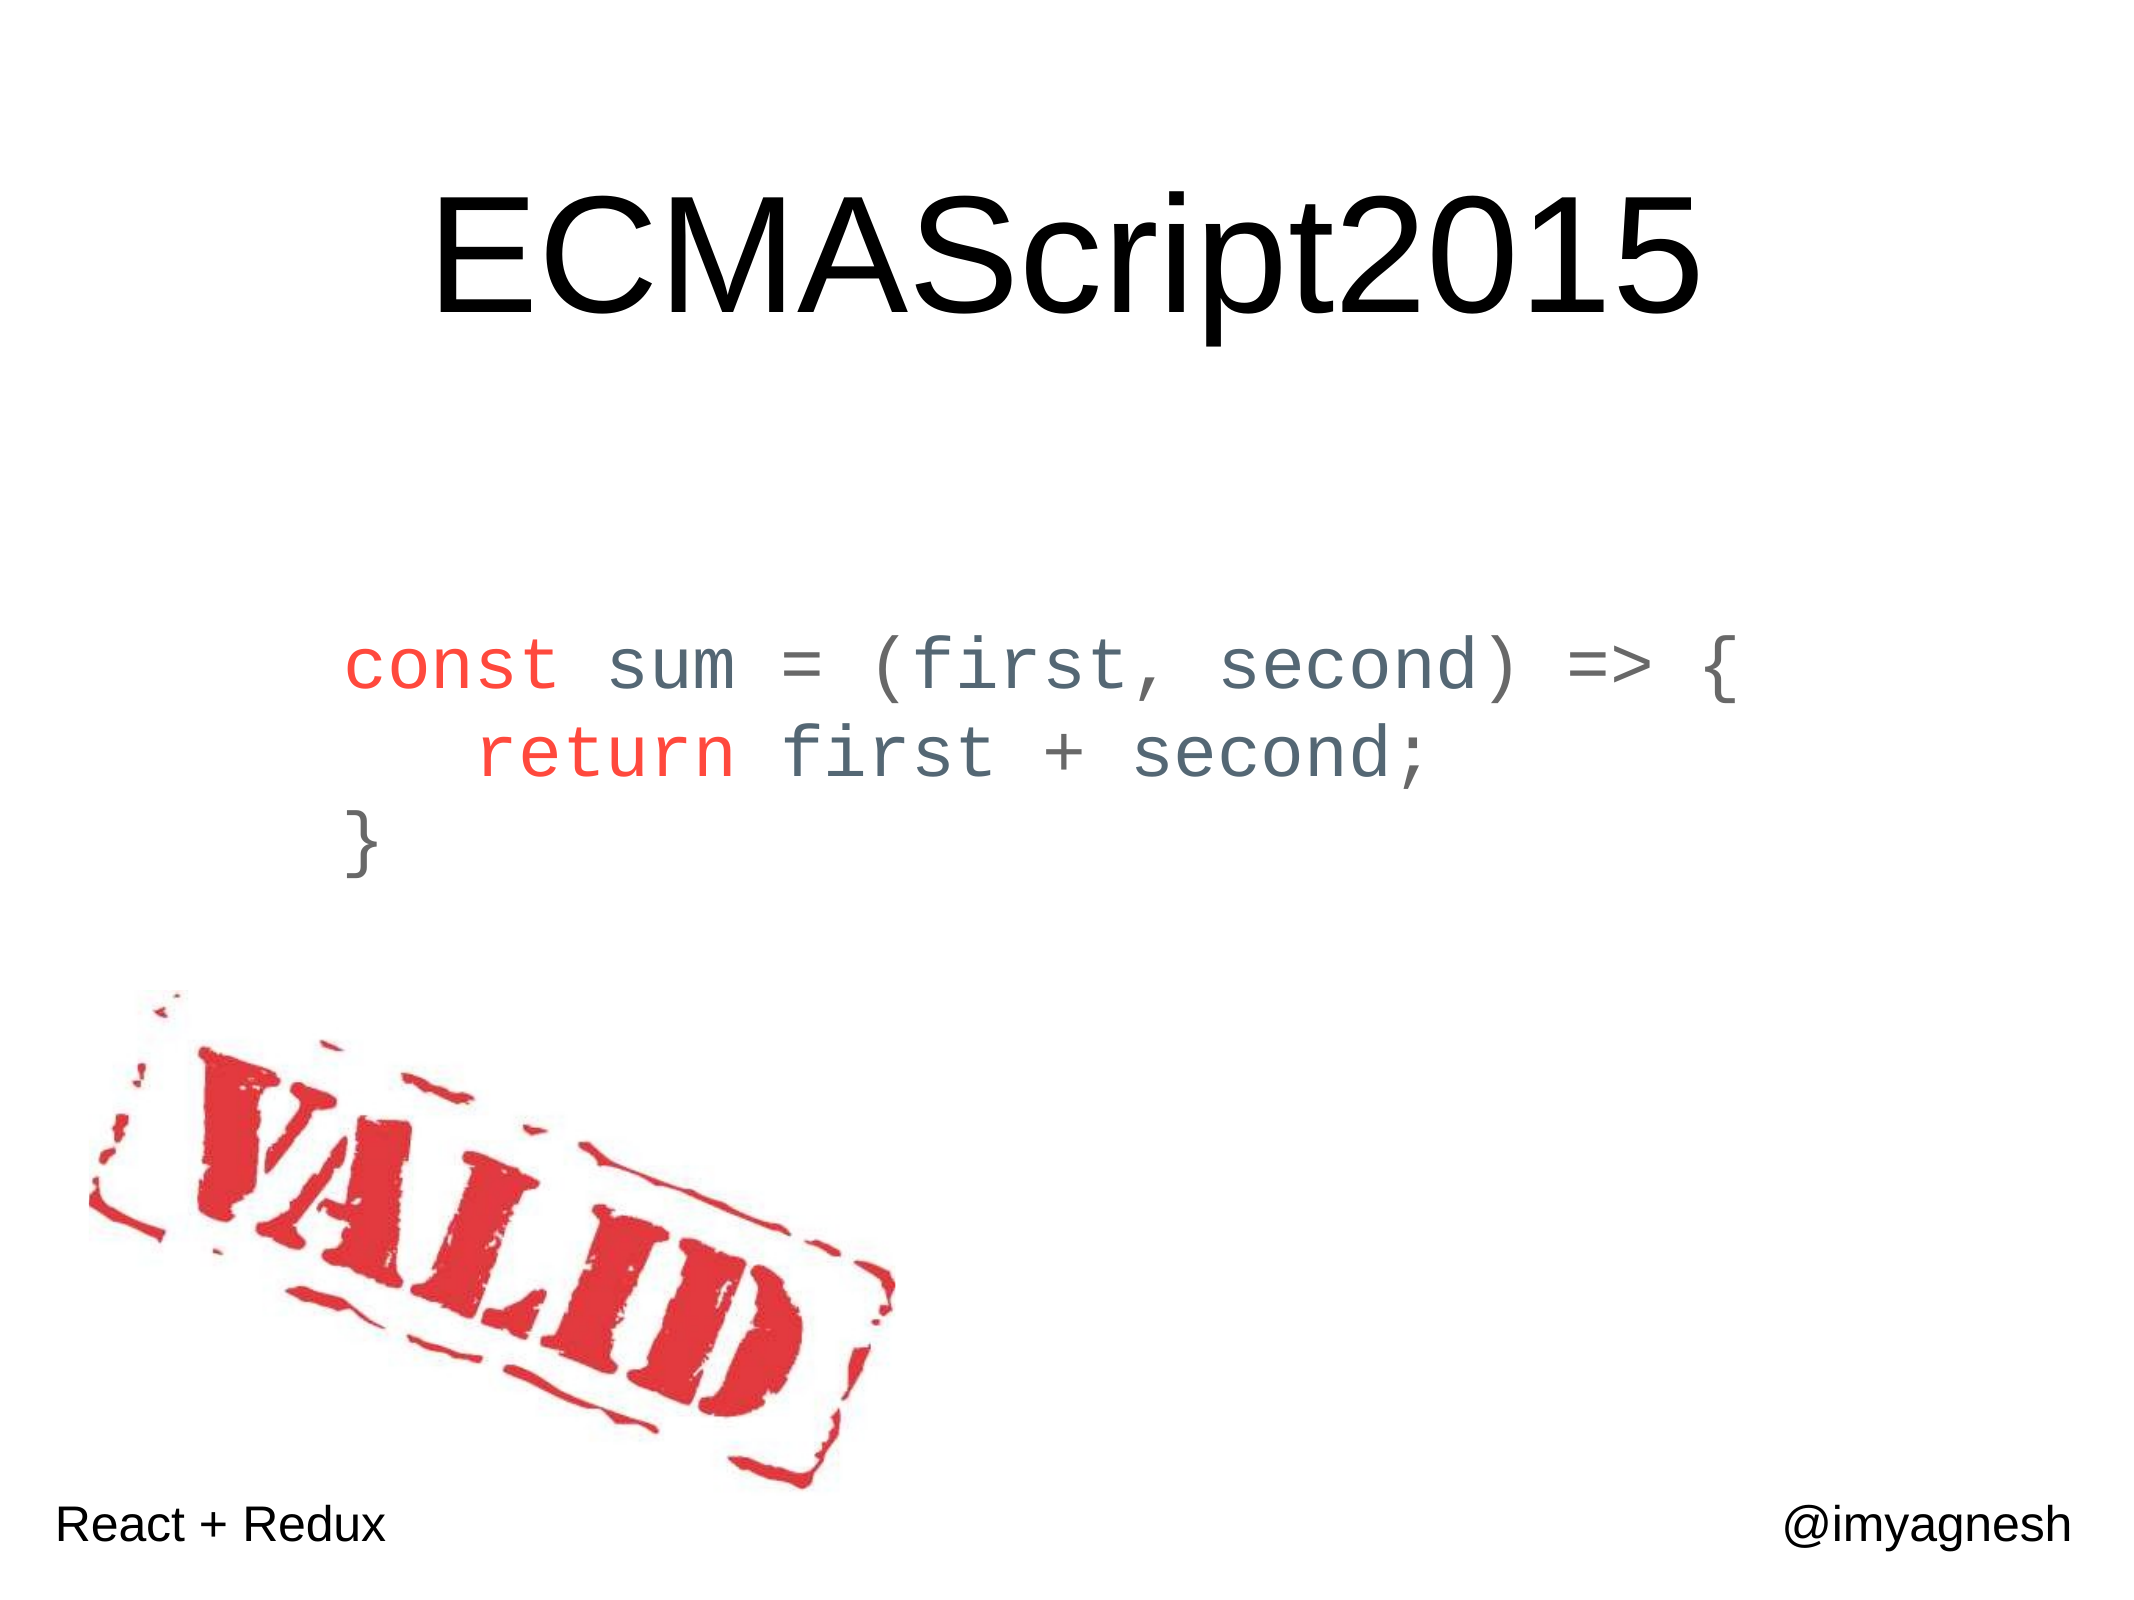

# ECMAScript2015
const sum = (first, second) => {  return first + second;
}

React + Redux
@imyagnesh